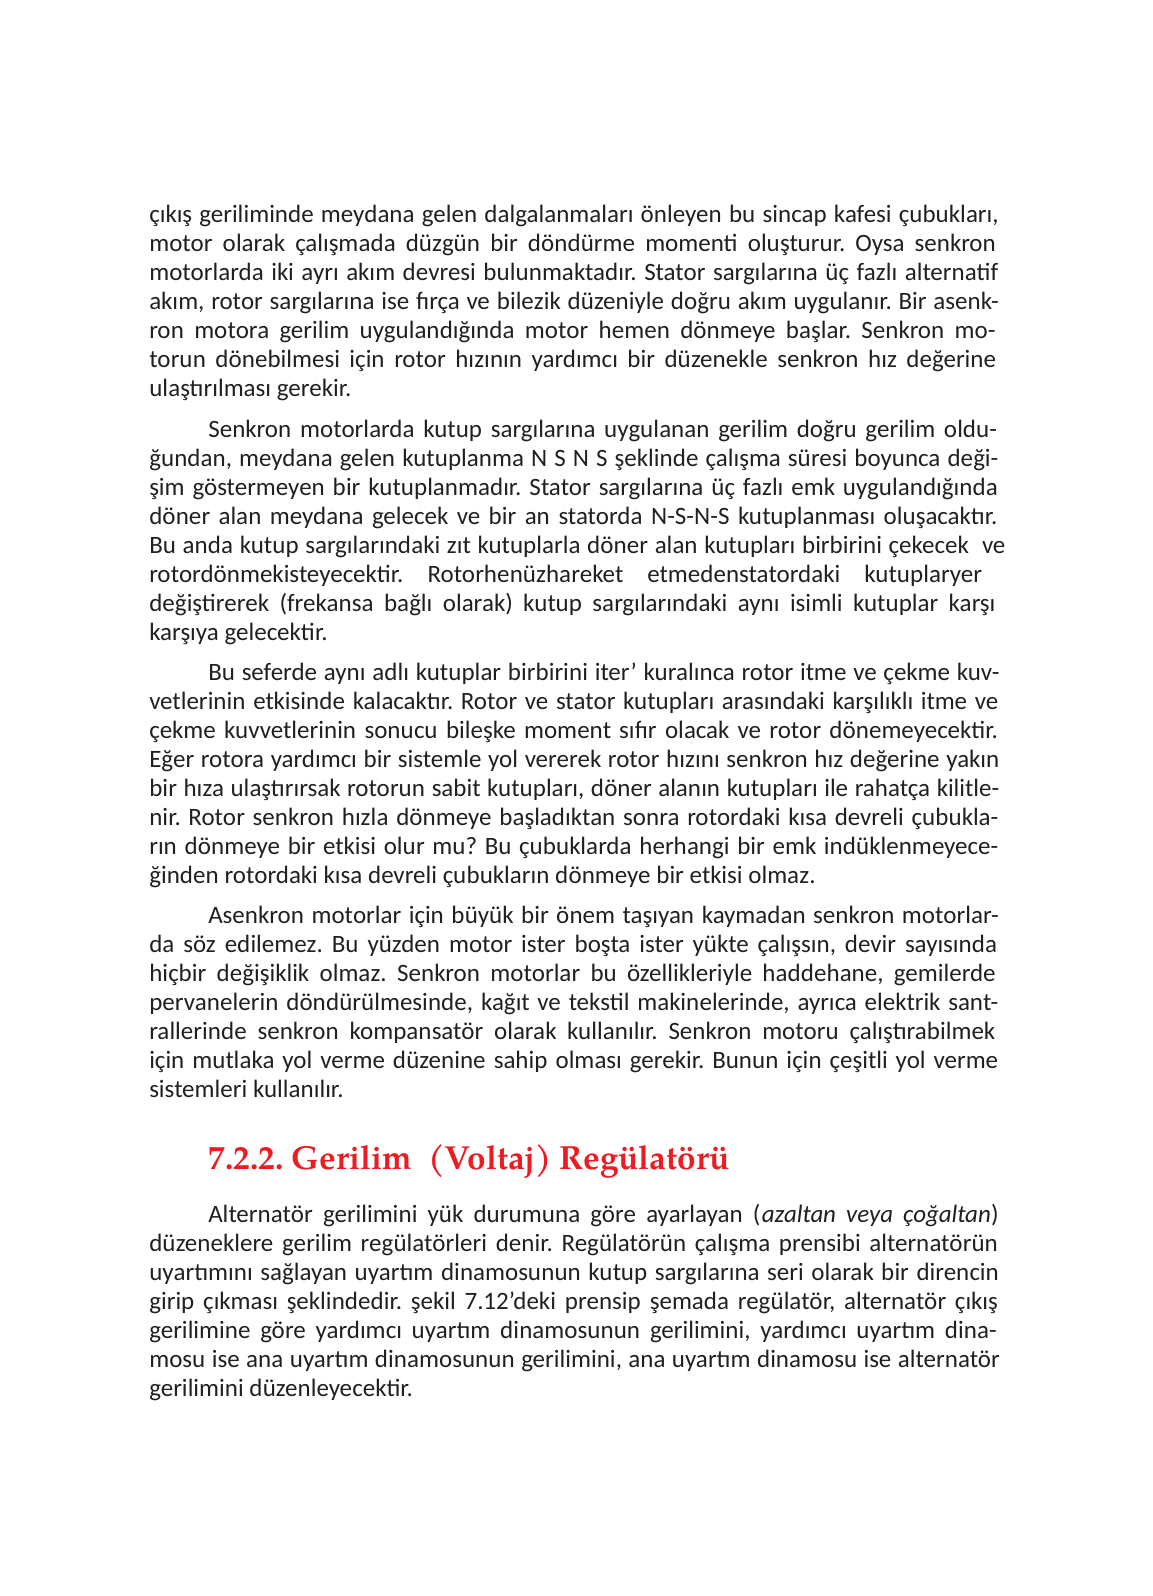

çıkış geriliminde meydana gelen dalgalanmaları önleyen bu sincap kafesi çubukları,  motor olarak çalışmada düzgün bir döndürme momenti oluşturur. Oysa senkron  motorlarda iki ayrı akım devresi bulunmaktadır. Stator sargılarına üç fazlı alternatif  akım, rotor sargılarına ise fırça ve bilezik düzeniyle doğru akım uygulanır. Bir asenk-  ron motora gerilim uygulandığında motor hemen dönmeye başlar. Senkron mo-  torun dönebilmesi için rotor hızının yardımcı bir düzenekle senkron hız değerine  ulaştırılması gerekir.
Senkron motorlarda kutup sargılarına uygulanan gerilim doğru gerilim oldu-  ğundan, meydana gelen kutuplanma N S N S şeklinde çalışma süresi boyunca deği-  şim göstermeyen bir kutuplanmadır. Stator sargılarına üç fazlı emk uygulandığında  döner alan meydana gelecek ve bir an statorda N-S-N-S kutuplanması oluşacaktır.  Bu anda kutup sargılarındaki zıt kutuplarla döner alan kutupları birbirini çekecek  ve rotordönmekisteyecektir. Rotorhenüzhareket etmedenstatordaki kutuplaryer  değiştirerek (frekansa bağlı olarak) kutup sargılarındaki aynı isimli kutuplar karşı  karşıya gelecektir.
Bu seferde aynı adlı kutuplar birbirini iter’ kuralınca rotor itme ve çekme kuv-  vetlerinin etkisinde kalacaktır. Rotor ve stator kutupları arasındaki karşılıklı itme ve  çekme kuvvetlerinin sonucu bileşke moment sıfır olacak ve rotor dönemeyecektir.  Eğer rotora yardımcı bir sistemle yol vererek rotor hızını senkron hız değerine yakın  bir hıza ulaştırırsak rotorun sabit kutupları, döner alanın kutupları ile rahatça kilitle-  nir. Rotor senkron hızla dönmeye başladıktan sonra rotordaki kısa devreli çubukla-  rın dönmeye bir etkisi olur mu? Bu çubuklarda herhangi bir emk indüklenmeyece-  ğinden rotordaki kısa devreli çubukların dönmeye bir etkisi olmaz.
Asenkron motorlar için büyük bir önem taşıyan kaymadan senkron motorlar-  da söz edilemez. Bu yüzden motor ister boşta ister yükte çalışsın, devir sayısında  hiçbir değişiklik olmaz. Senkron motorlar bu özellikleriyle haddehane, gemilerde  pervanelerin döndürülmesinde, kağıt ve tekstil makinelerinde, ayrıca elektrik sant-  rallerinde senkron kompansatör olarak kullanılır. Senkron motoru çalıştırabilmek  için mutlaka yol verme düzenine sahip olması gerekir. Bunun için çeşitli yol verme  sistemleri kullanılır.

7.2.2. Gerilim  (Voltaj) Regülatörü
Alternatör gerilimini yük durumuna göre ayarlayan (azaltan veya çoğaltan)  düzeneklere gerilim regülatörleri denir. Regülatörün çalışma prensibi alternatörün  uyartımını sağlayan uyartım dinamosunun kutup sargılarına seri olarak bir direncin  girip çıkması şeklindedir. şekil 7.12’deki prensip şemada regülatör, alternatör çıkış  gerilimine göre yardımcı uyartım dinamosunun gerilimini, yardımcı uyartım dina-  mosu ise ana uyartım dinamosunun gerilimini, ana uyartım dinamosu ise alternatör  gerilimini düzenleyecektir.